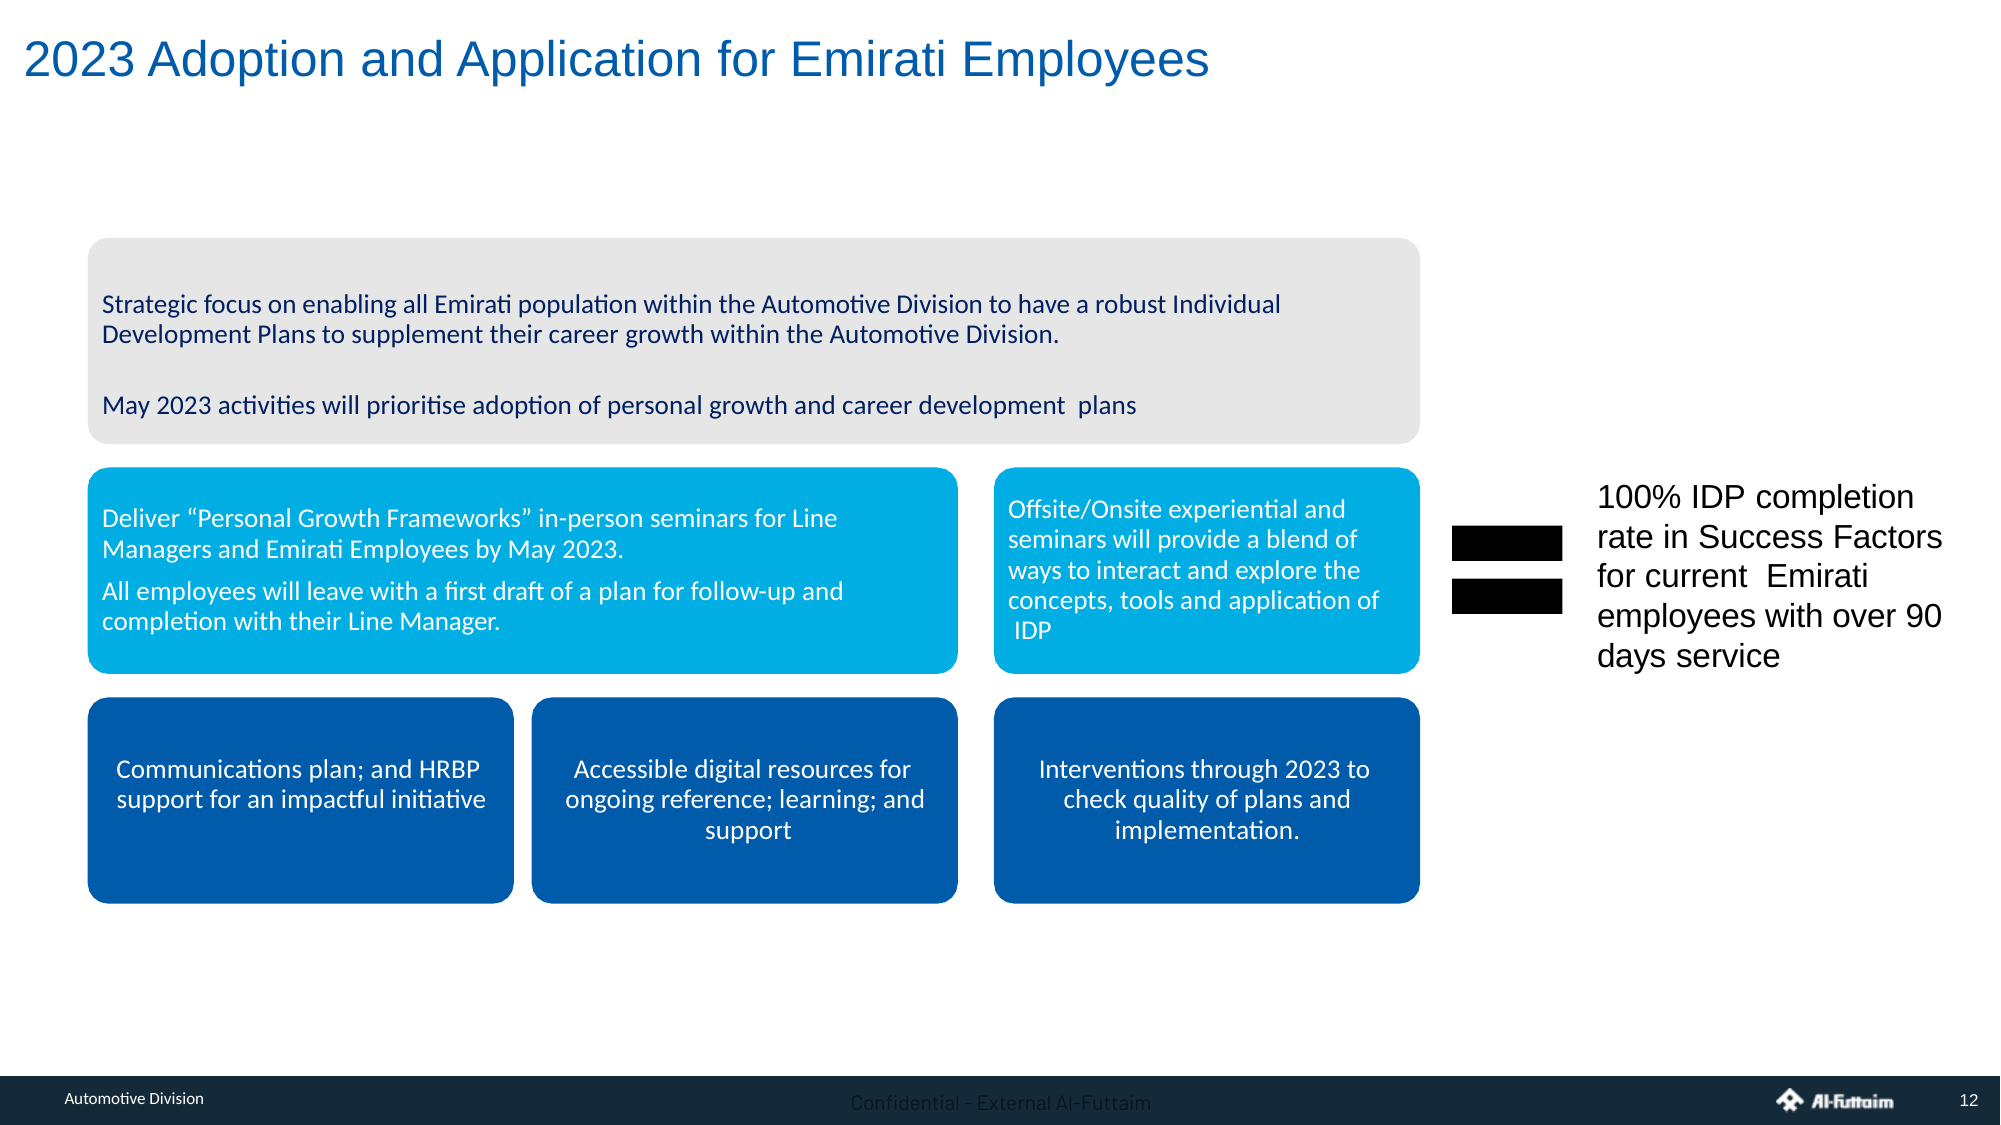

# 2023 Adoption and Application for Emirati Employees

Strategic focus on enabling all Emirati population within the Automotive Division to have a robust Individual Development Plans to supplement their career growth within the Automotive Division.

May 2023 activities will prioritise adoption of personal growth and career development  plans

100% IDP completion  rate in Success Factors for current  Emirati employees with over 90  days service
Offsite/Onsite experiential and seminars will provide a blend of  ways to interact and explore the  concepts, tools and application of  IDP

Deliver “Personal Growth Frameworks” in-person seminars for Line  Managers and Emirati Employees by May 2023.
All employees will leave with a first draft of a plan for follow-up and  completion with their Line Manager.

Communications plan; and HRBP  support for an impactful initiative
Accessible digital resources for  ongoing reference; learning; and  support
Interventions through 2023 to  check quality of plans and implementation.